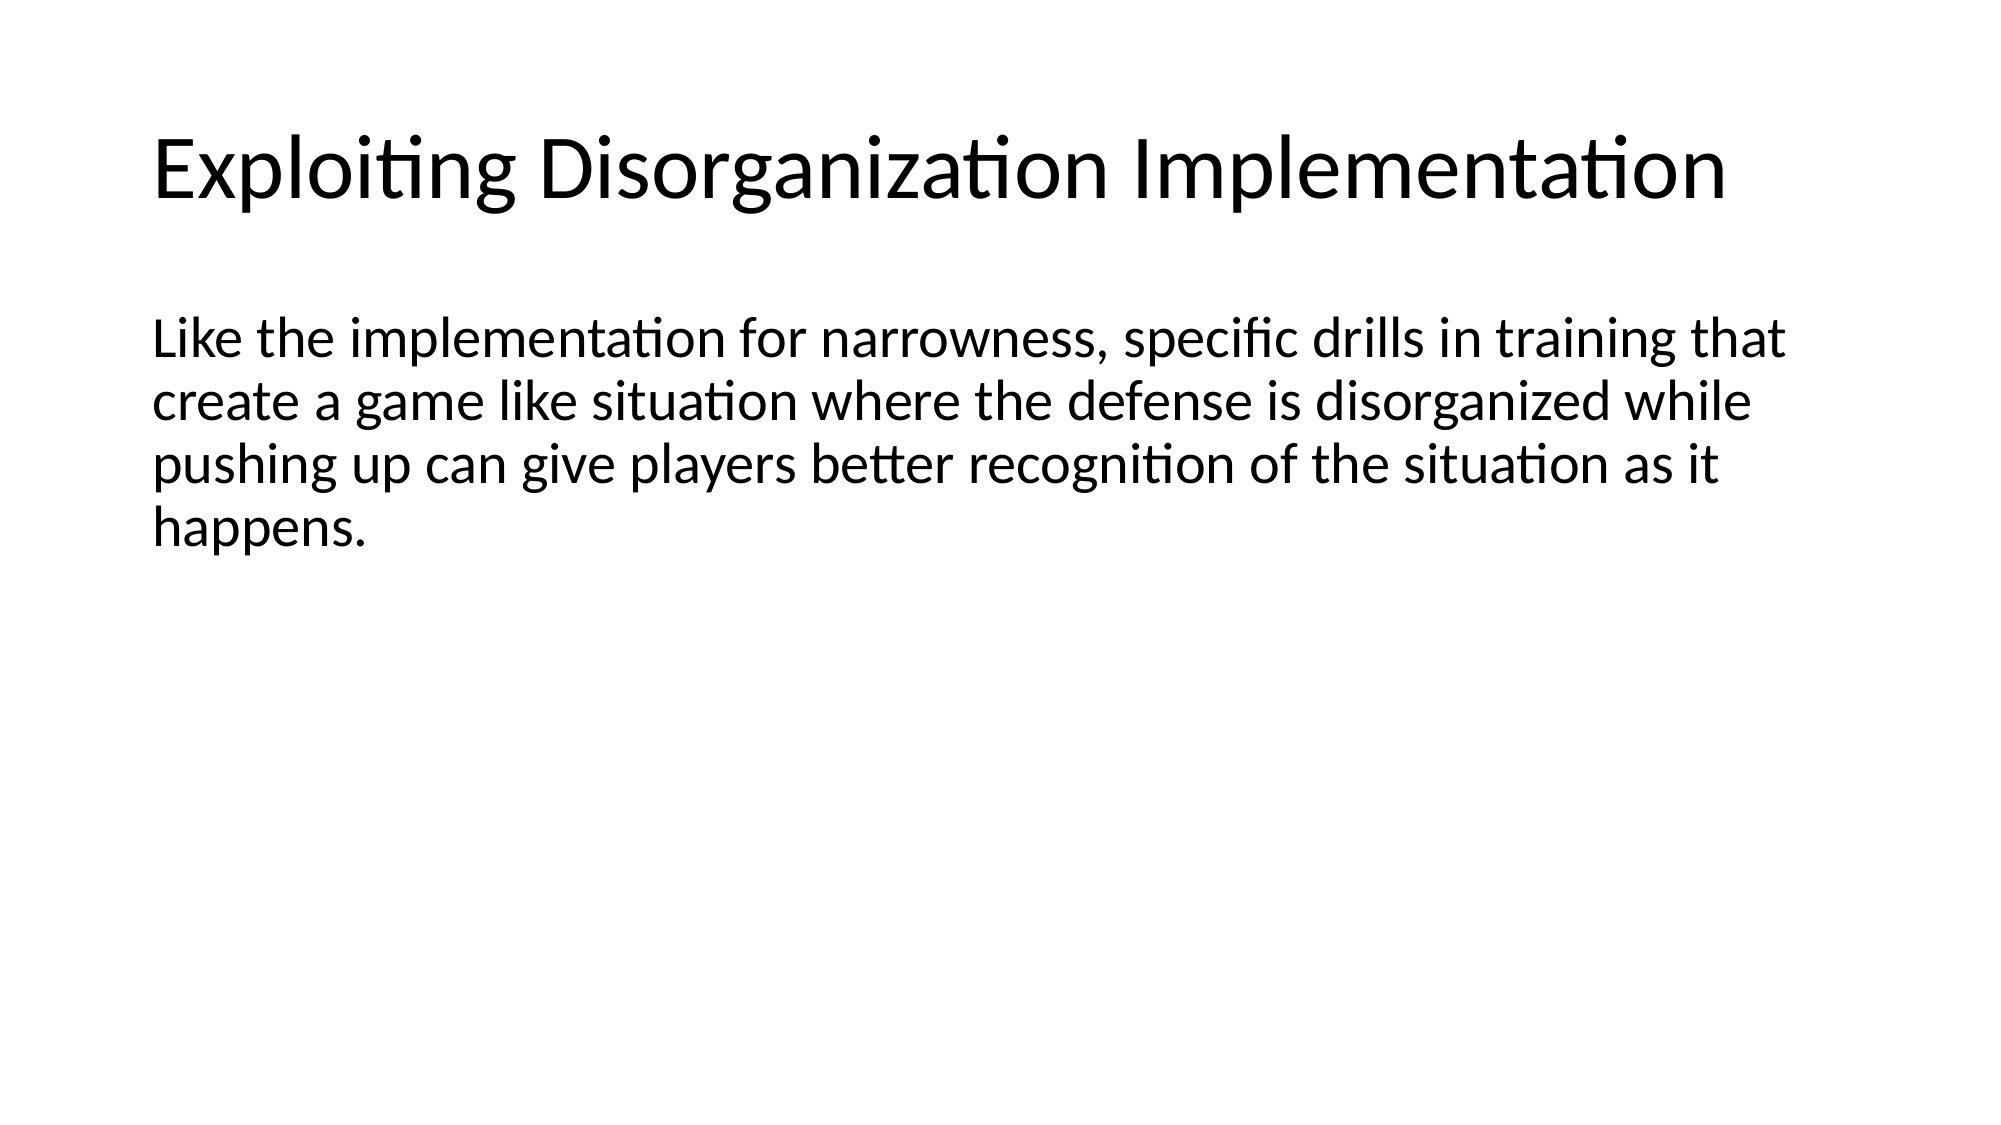

# Exploiting Disorganization Implementation
Like the implementation for narrowness, specific drills in training that create a game like situation where the defense is disorganized while pushing up can give players better recognition of the situation as it happens.